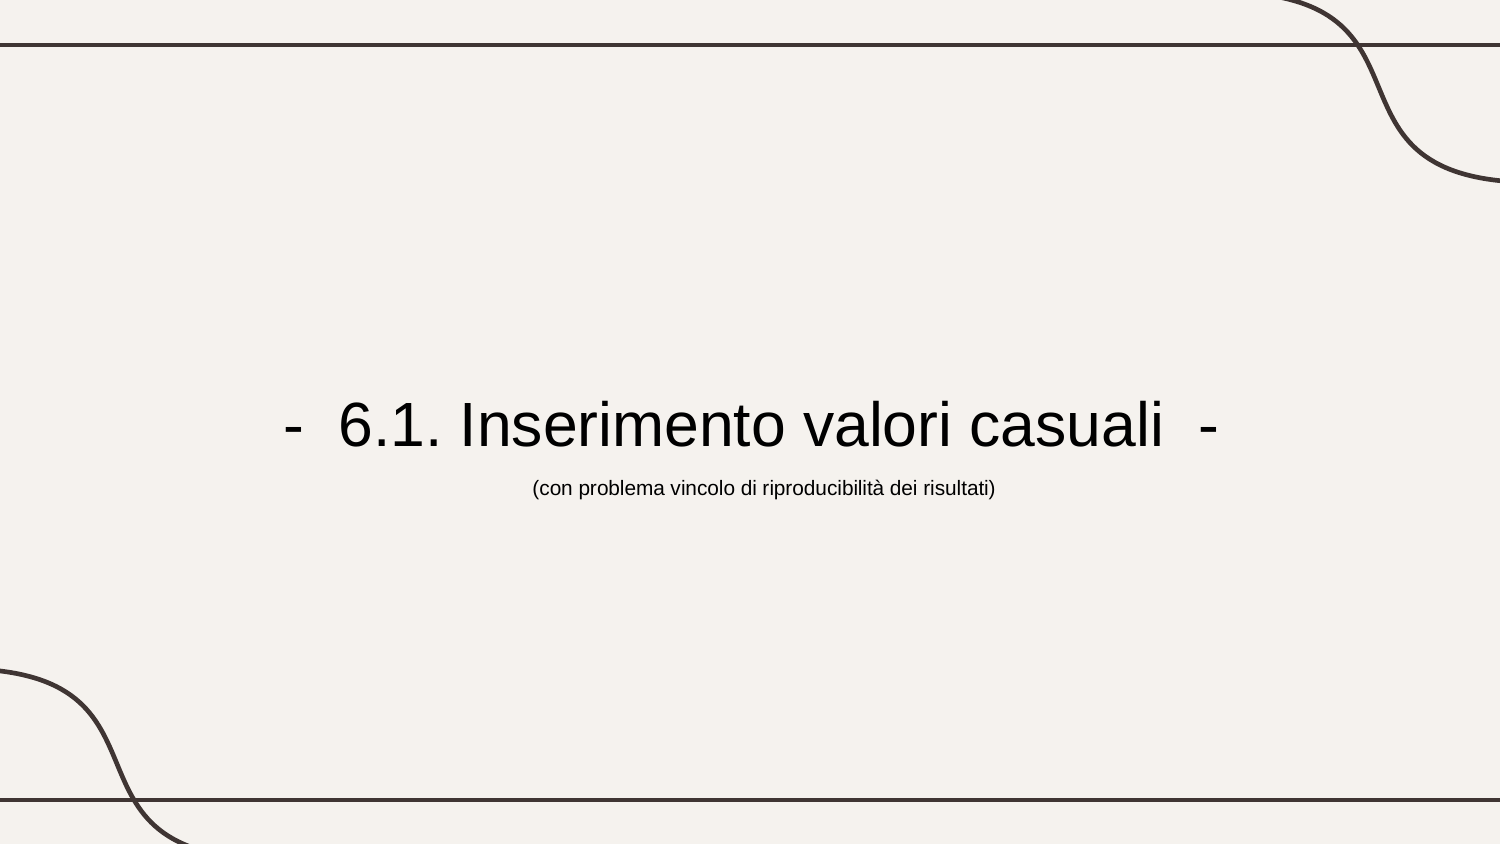

-  6.1. Inserimento valori casuali  -
(con problema vincolo di riproducibilità dei risultati)